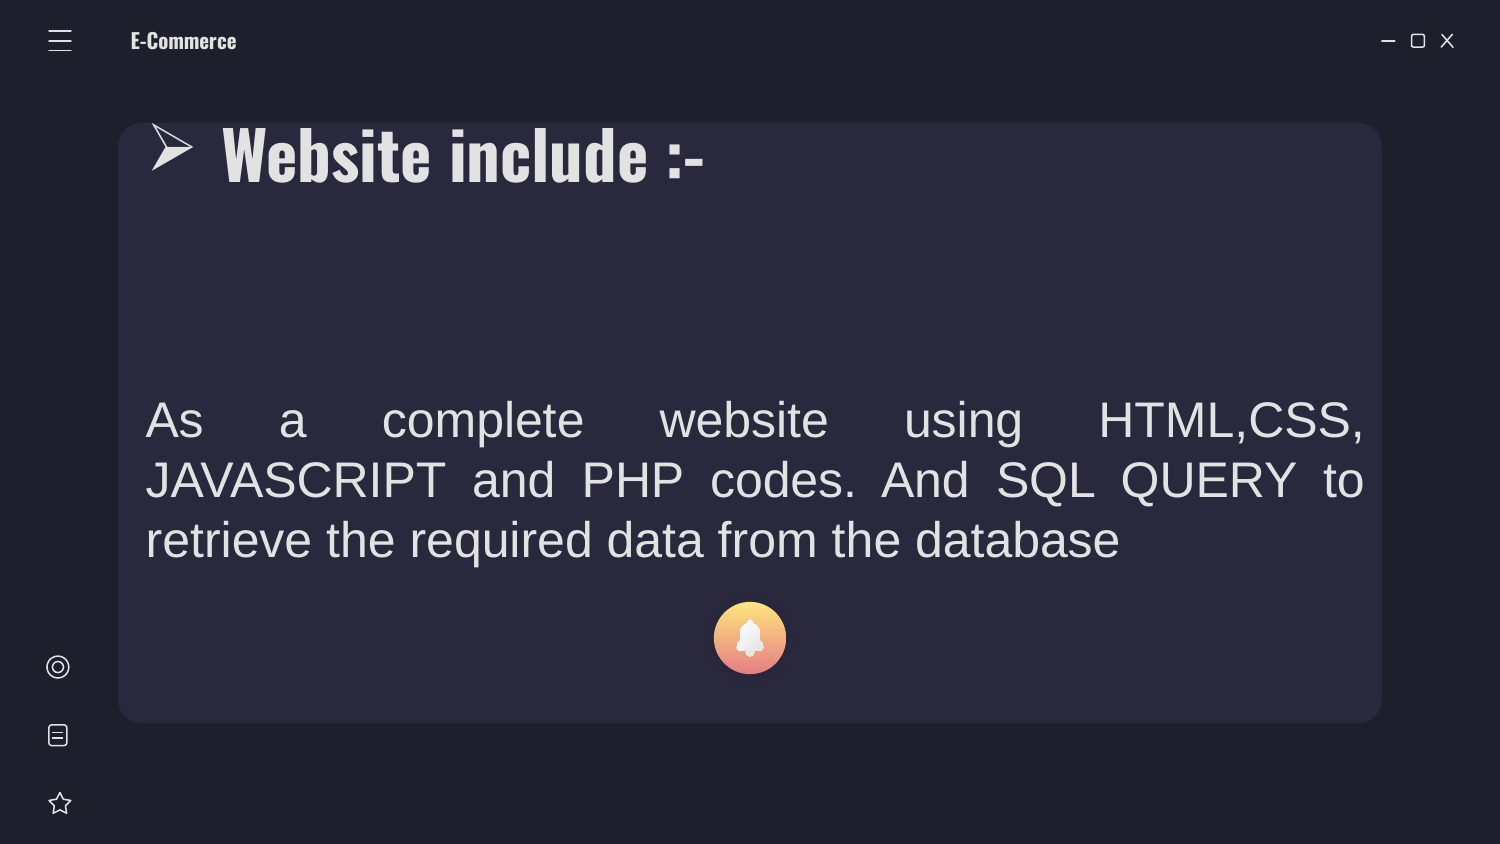

E-Commerce

# Website include :-
As a complete website using HTML,CSS, JAVASCRIPT and PHP codes. And SQL QUERY to retrieve the required data from the database